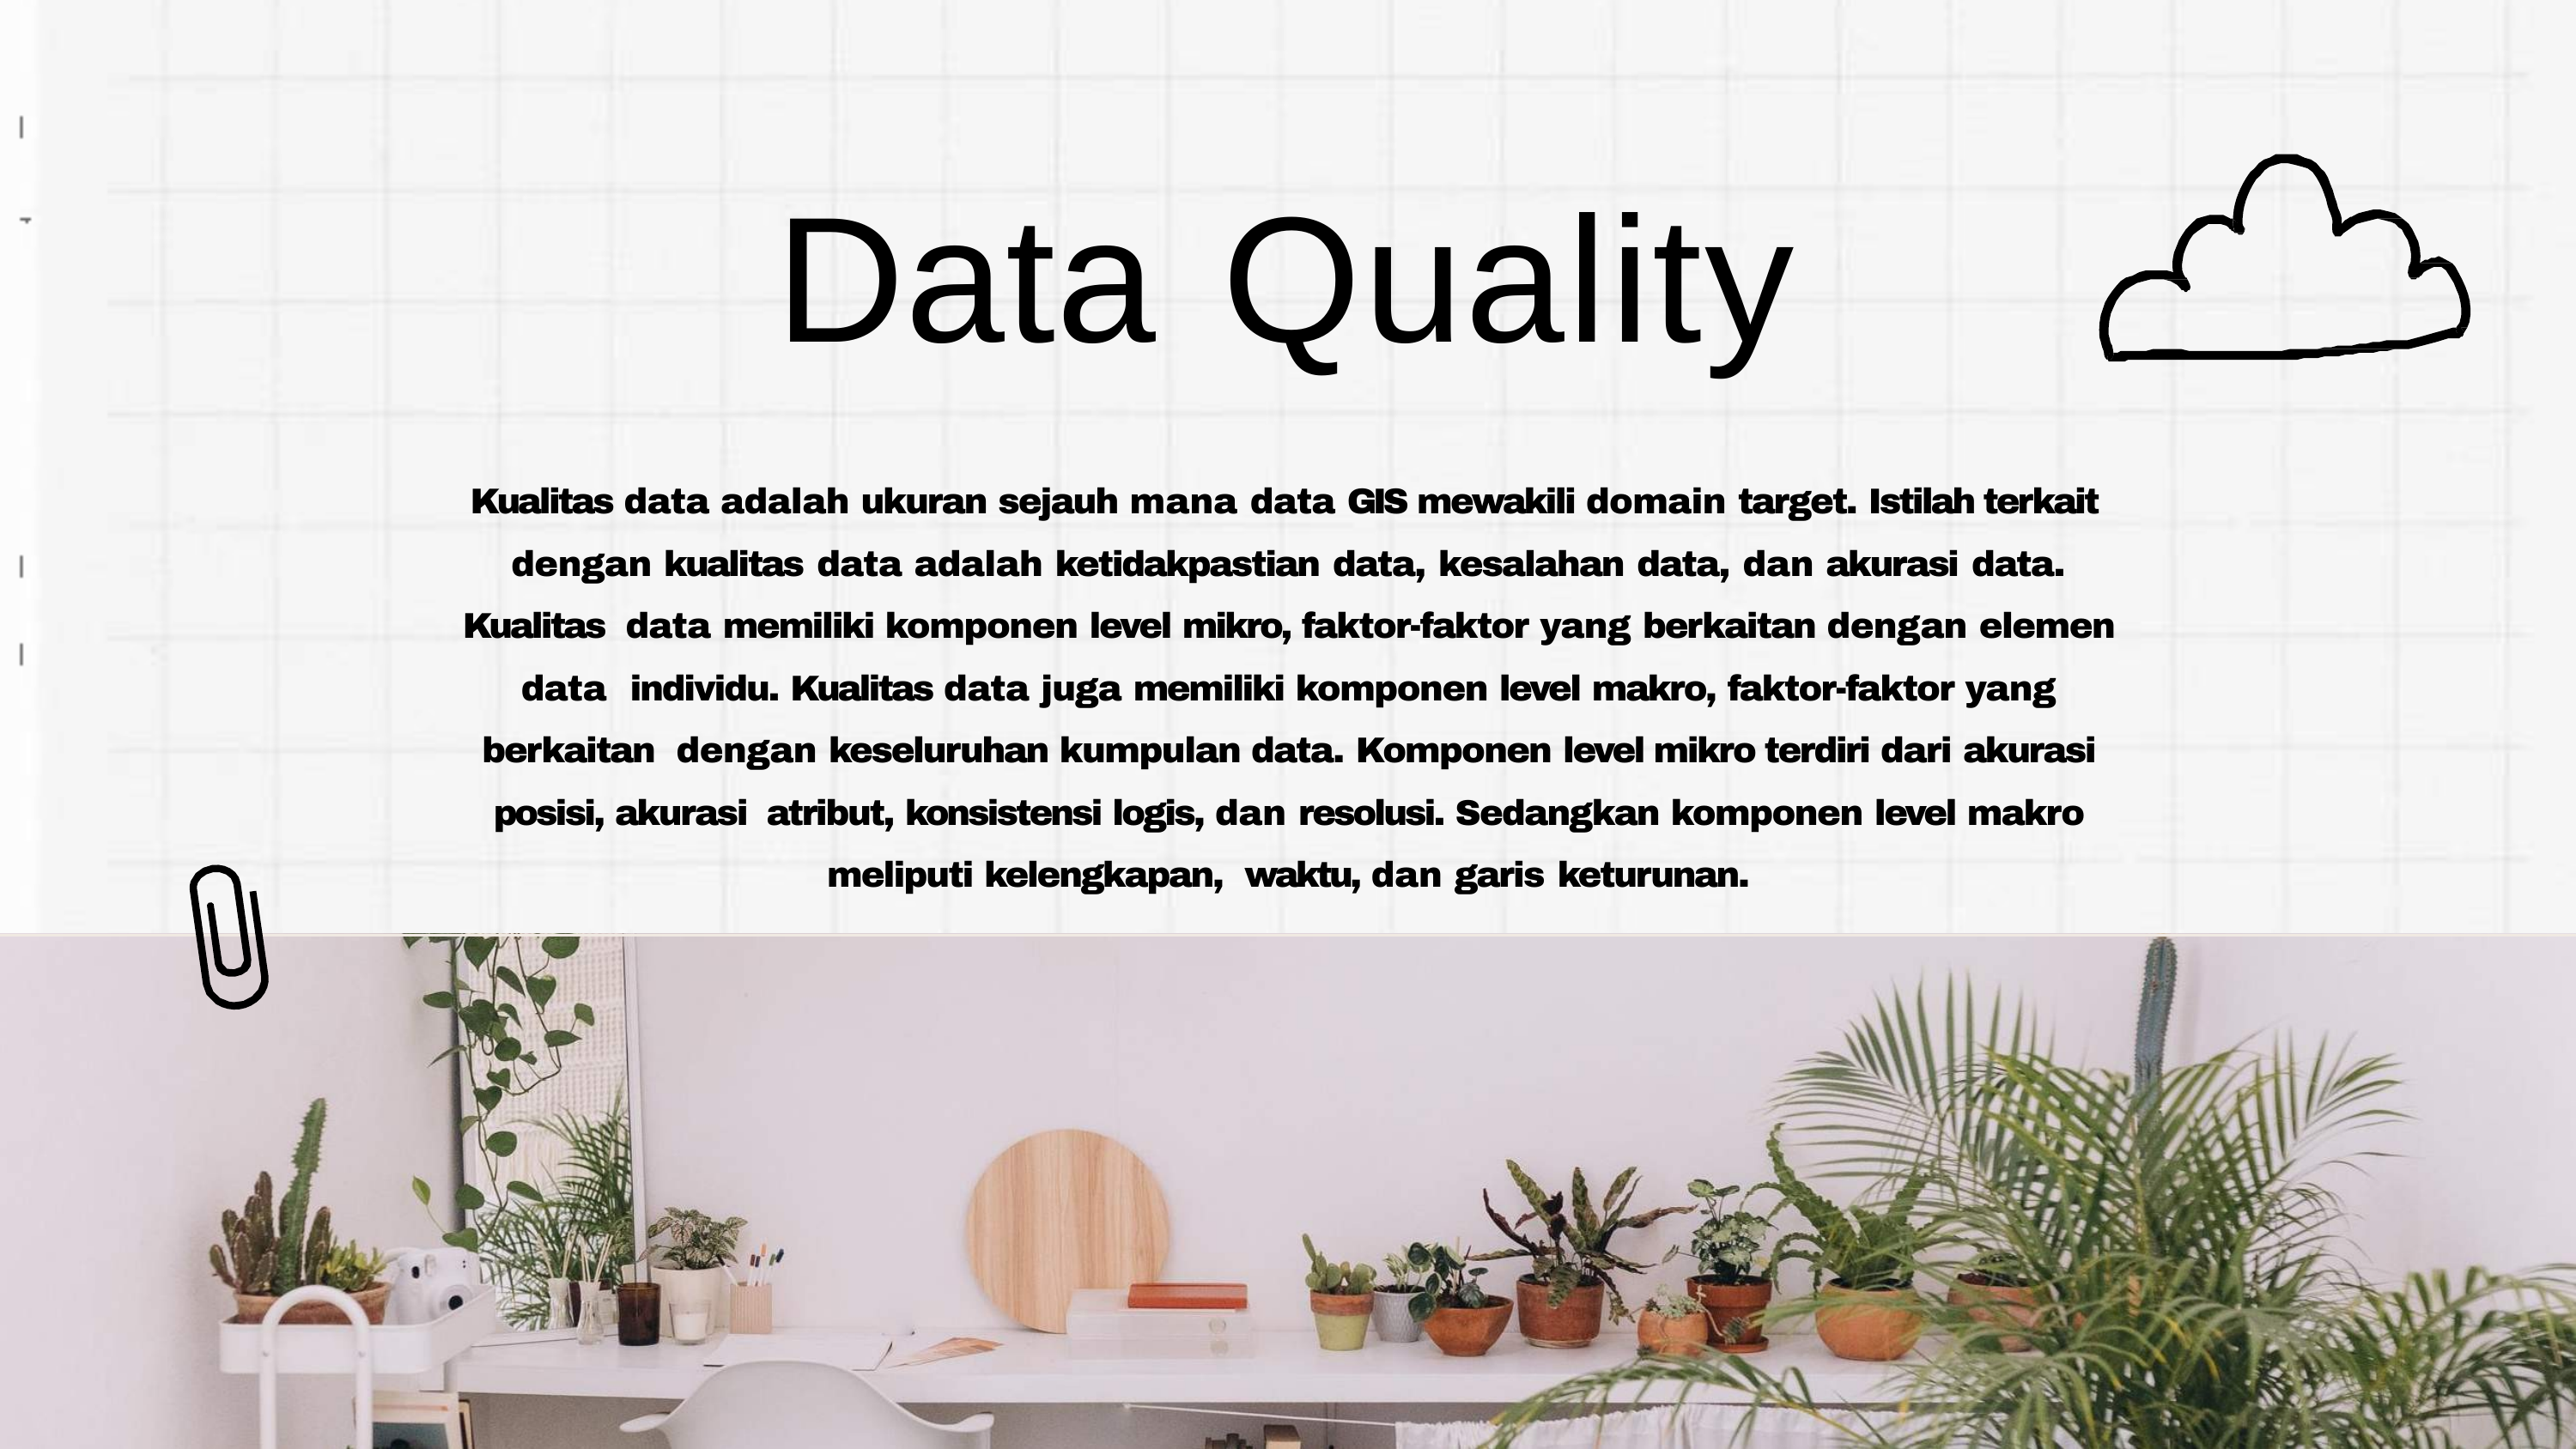

# Data Quality
Kualitas data adalah ukuran sejauh mana data GIS mewakili domain target. Istilah terkait  dengan kualitas data adalah ketidakpastian data, kesalahan data, dan akurasi data. Kualitas  data memiliki komponen level mikro, faktor-faktor yang berkaitan dengan elemen data  individu. Kualitas data juga memiliki komponen level makro, faktor-faktor yang berkaitan  dengan keseluruhan kumpulan data. Komponen level mikro terdiri dari akurasi posisi, akurasi  atribut, konsistensi logis, dan resolusi. Sedangkan komponen level makro meliputi kelengkapan,  waktu, dan garis keturunan.